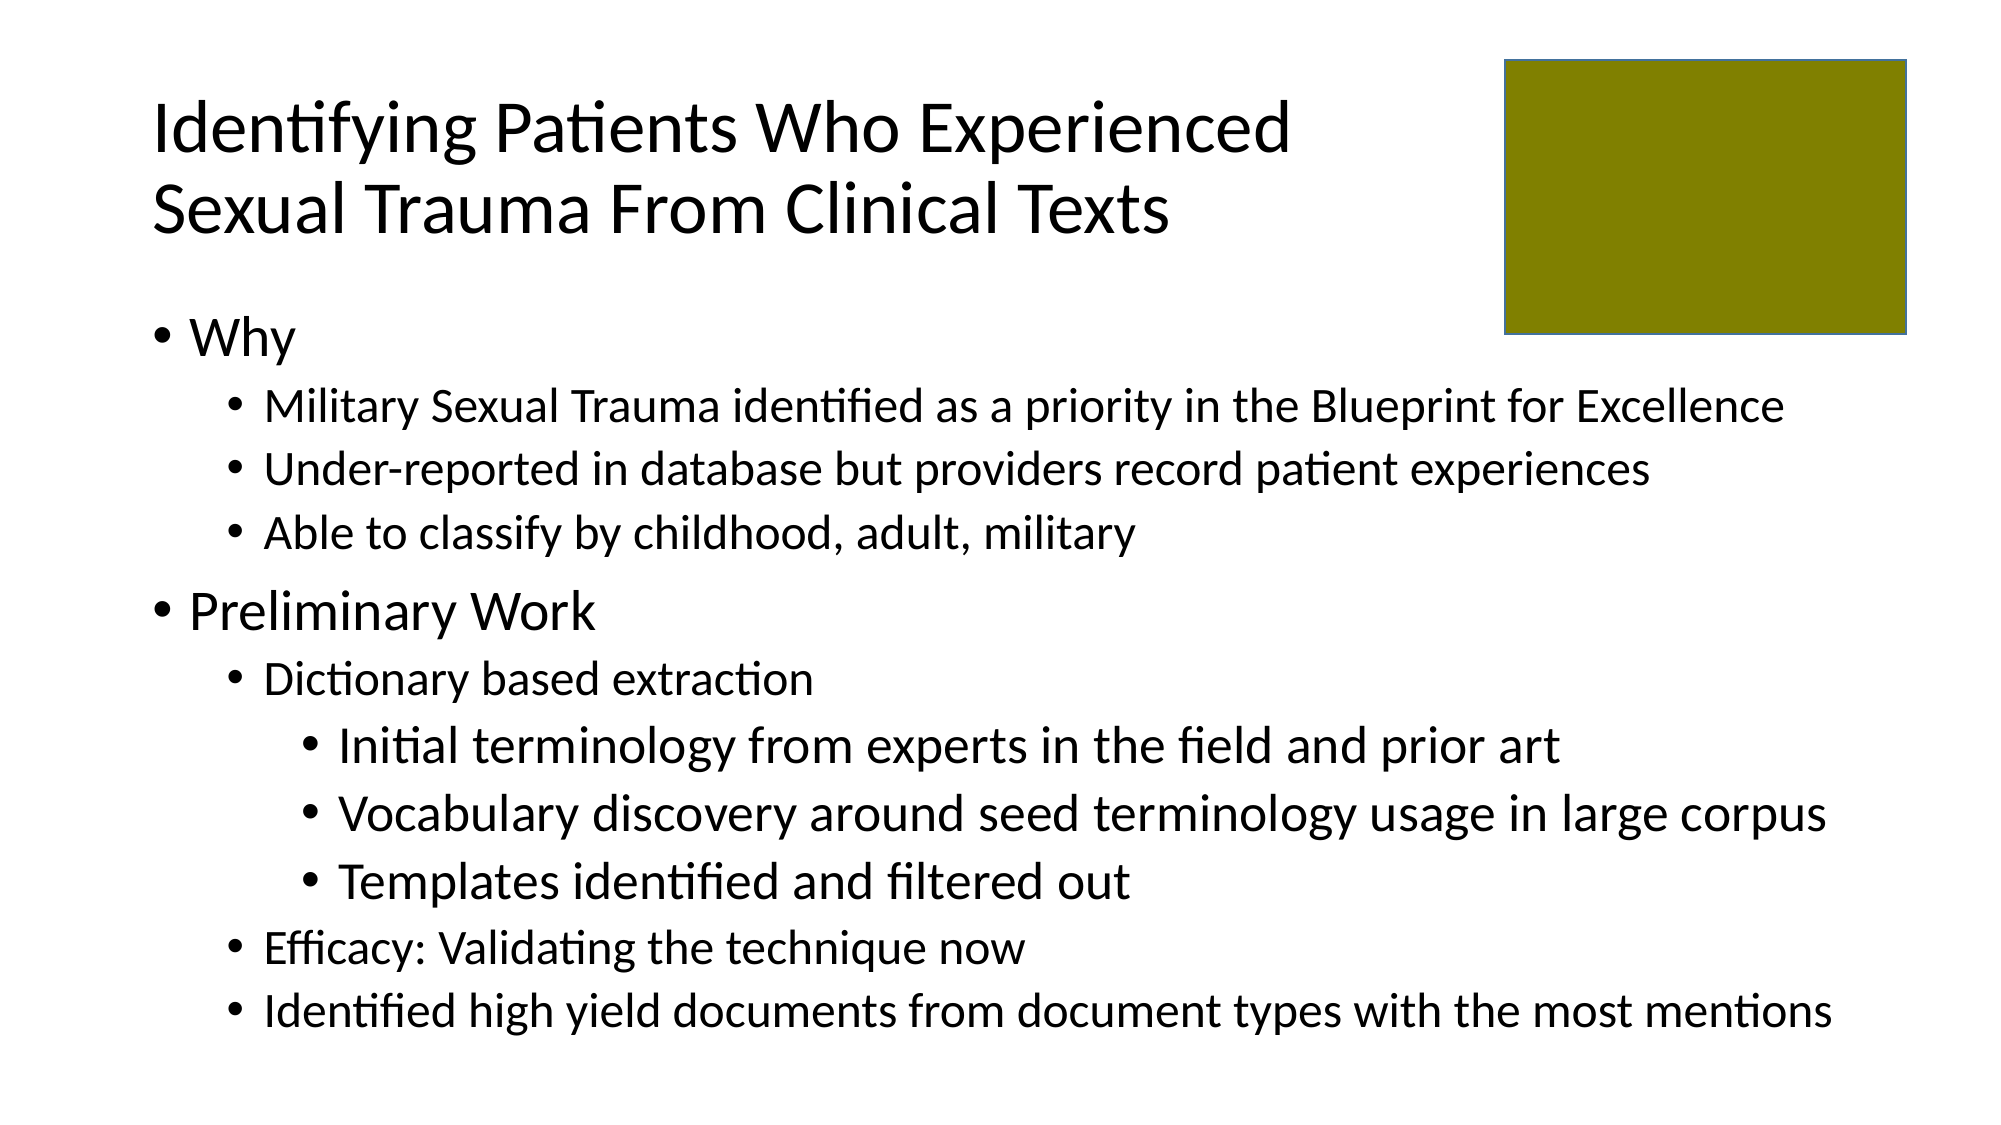

# Identifying Patients Who Experienced Sexual Trauma From Clinical Texts

Why
Military Sexual Trauma identified as a priority in the Blueprint for Excellence
Under-reported in database but providers record patient experiences
Able to classify by childhood, adult, military
Preliminary Work
Dictionary based extraction
Initial terminology from experts in the field and prior art
Vocabulary discovery around seed terminology usage in large corpus
Templates identified and filtered out
Efficacy: Validating the technique now
Identified high yield documents from document types with the most mentions